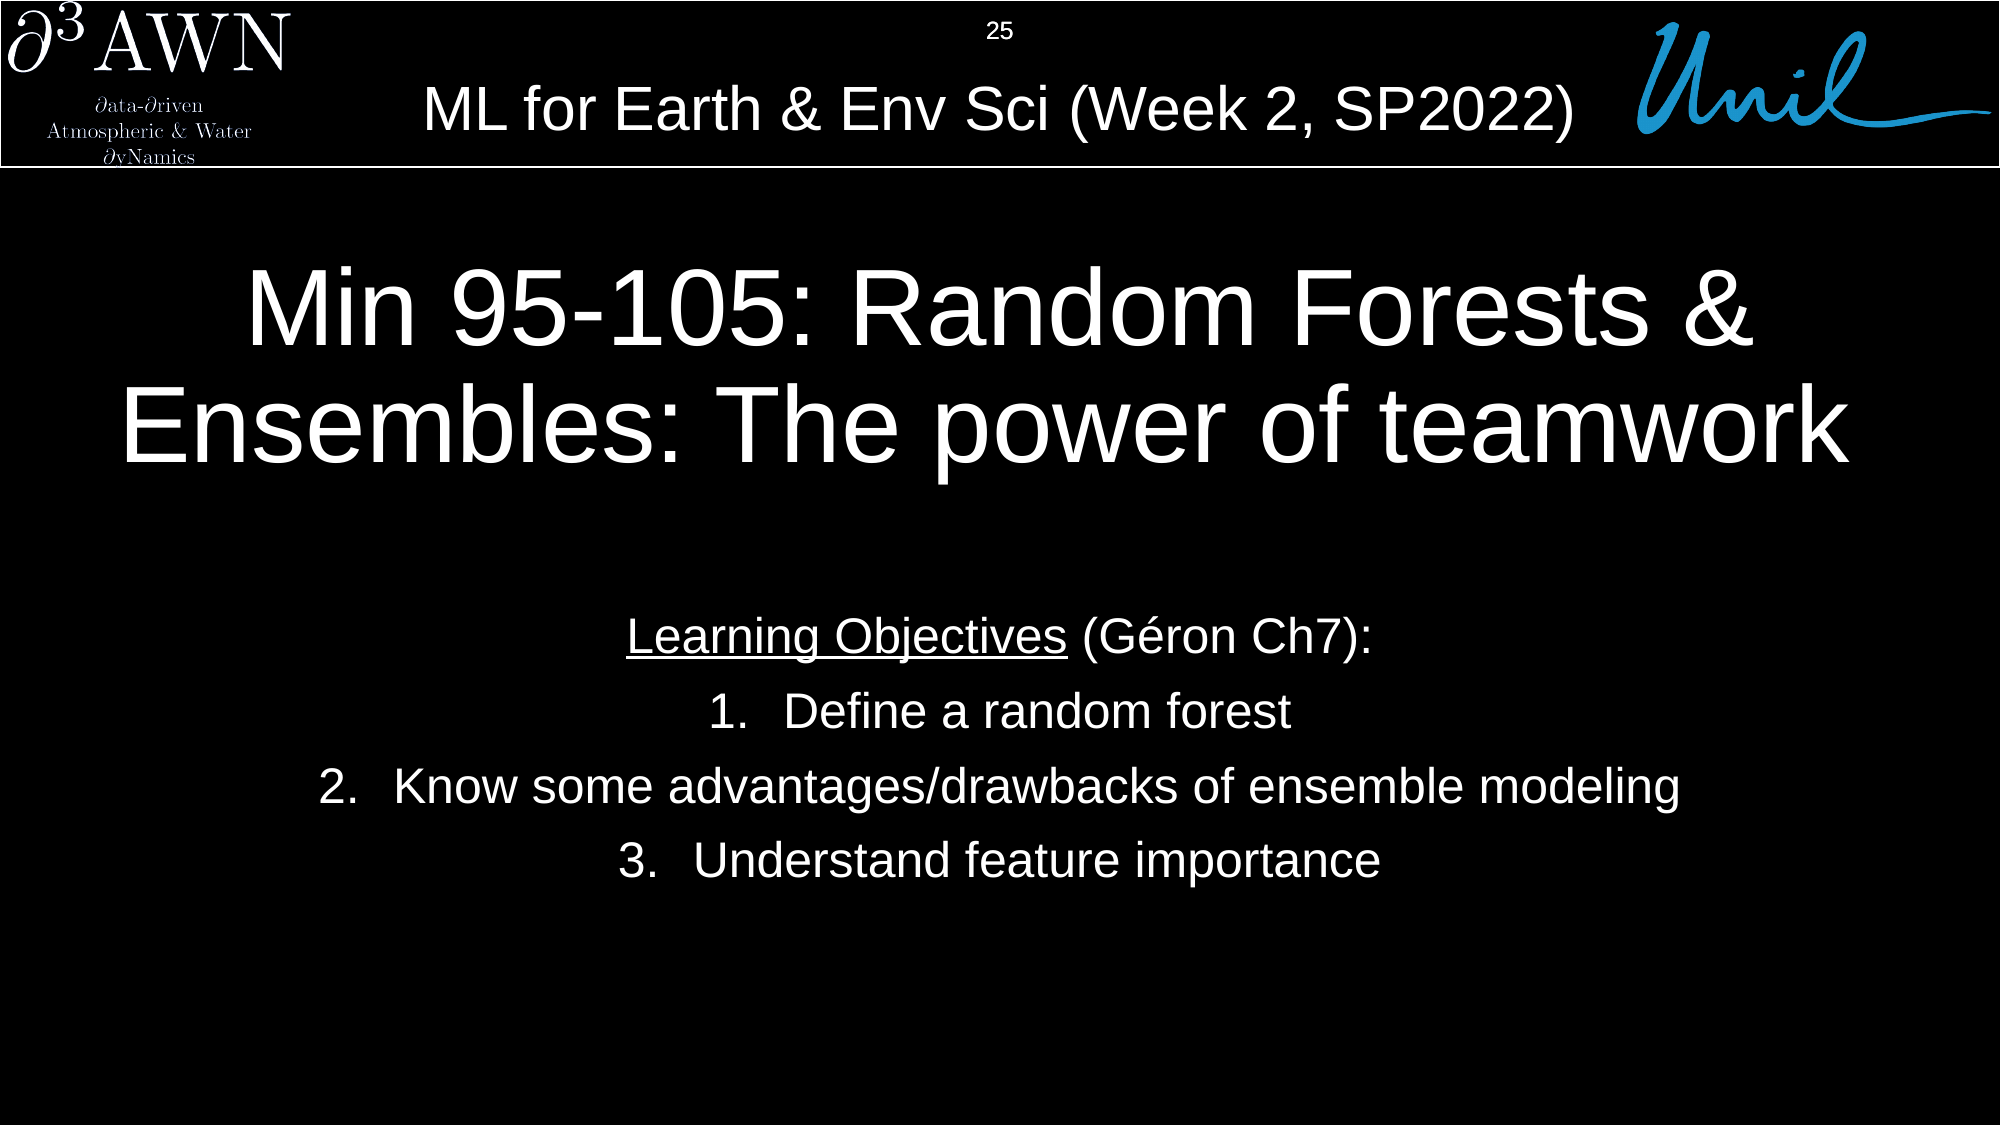

25
# Min 95-105: Random Forests & Ensembles: The power of teamwork
Learning Objectives (Géron Ch7):
Define a random forest
Know some advantages/drawbacks of ensemble modeling
Understand feature importance